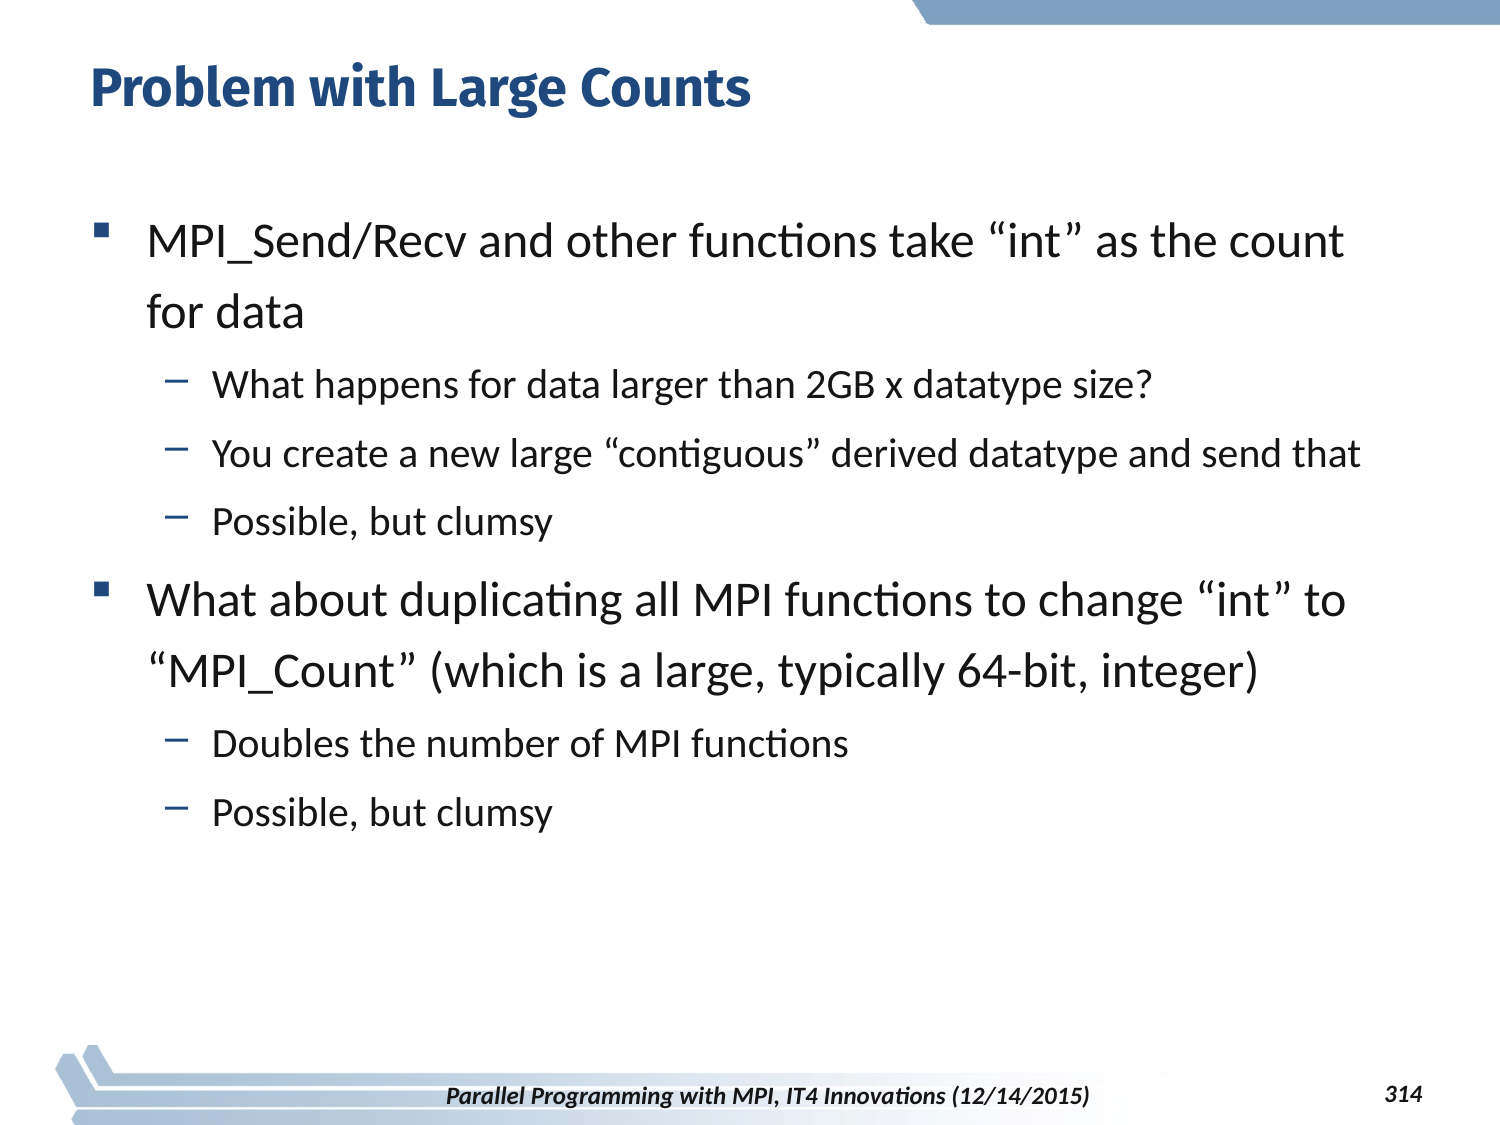

# Problem with Large Counts
MPI_Send/Recv and other functions take “int” as the count for data
What happens for data larger than 2GB x datatype size?
You create a new large “contiguous” derived datatype and send that
Possible, but clumsy
What about duplicating all MPI functions to change “int” to “MPI_Count” (which is a large, typically 64-bit, integer)
Doubles the number of MPI functions
Possible, but clumsy
314
Parallel Programming with MPI, IT4 Innovations (12/14/2015)